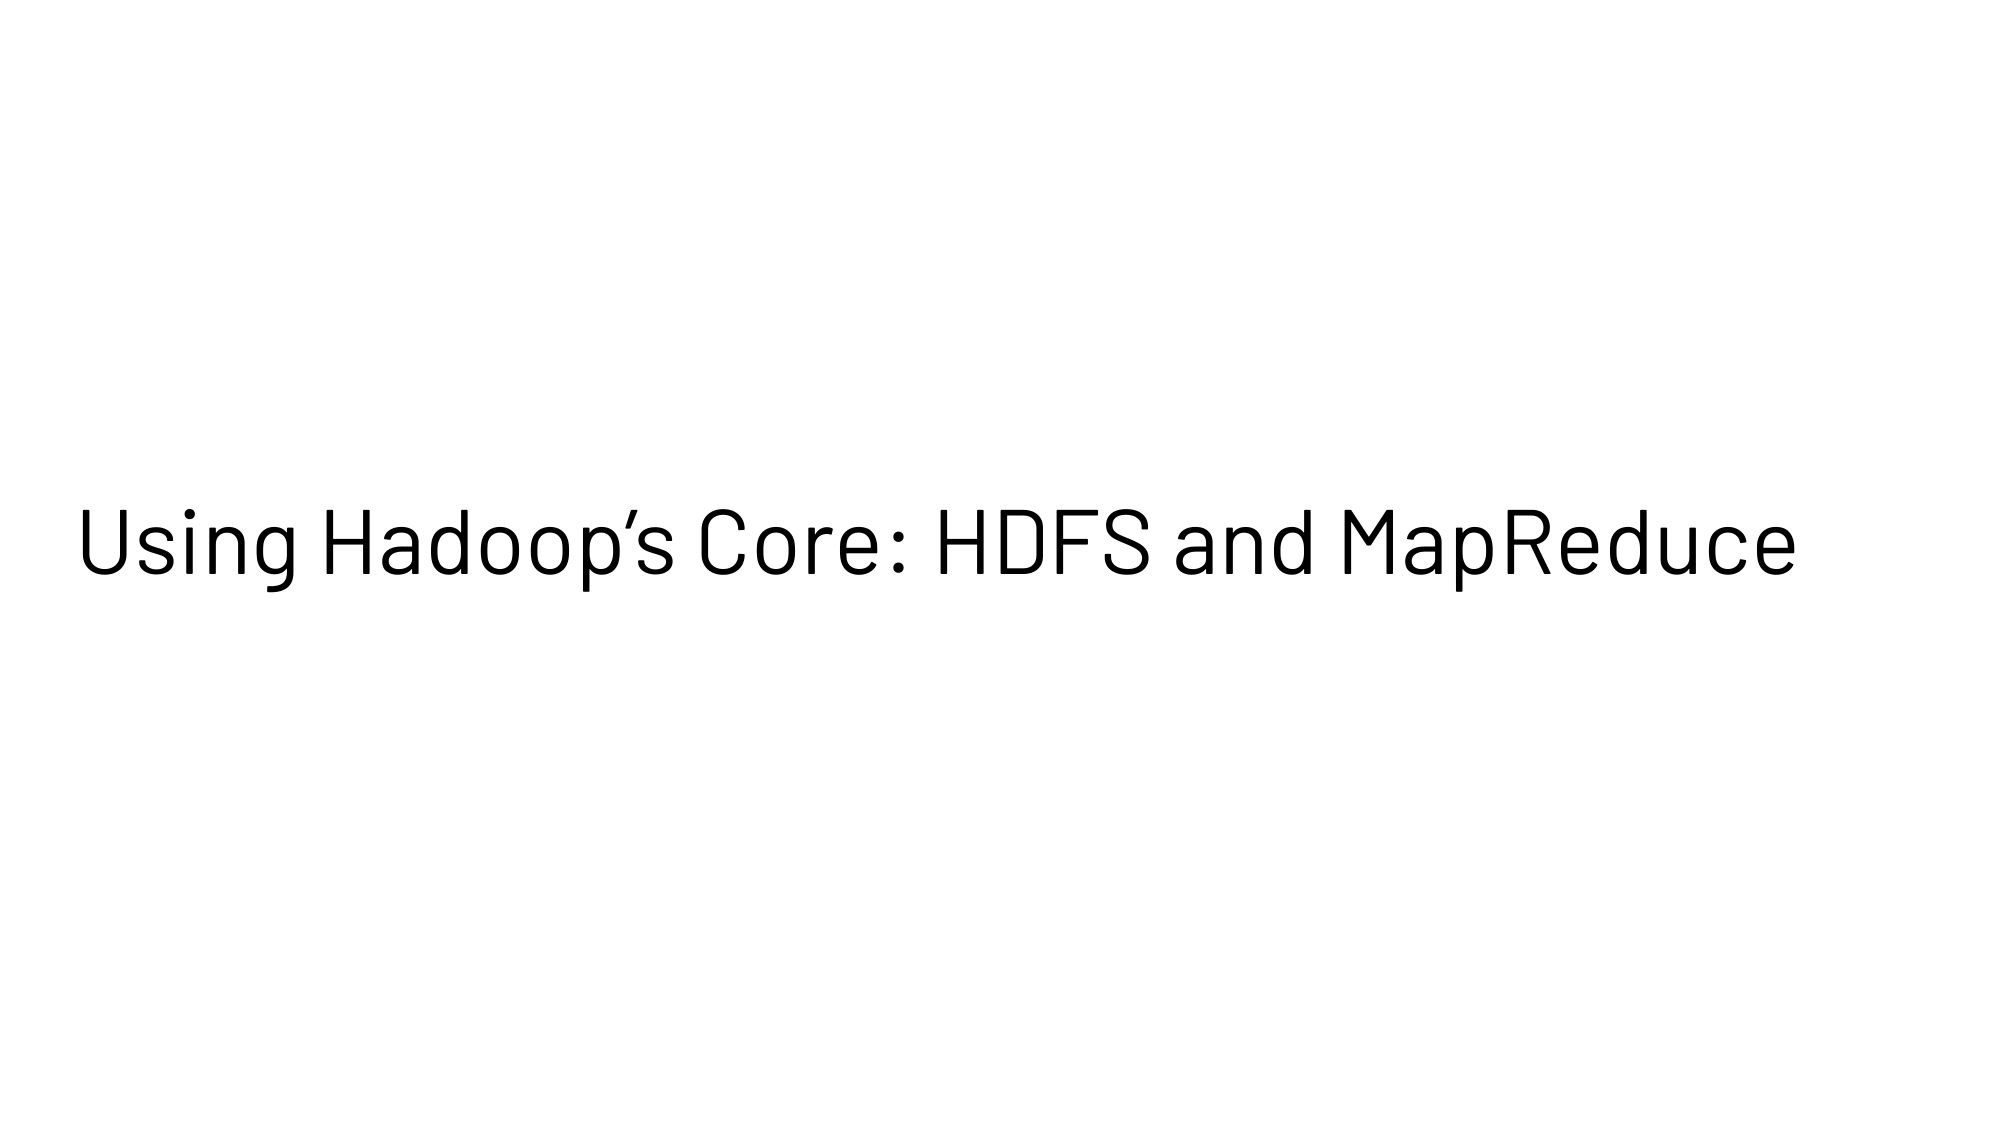

# Using Hadoop’s Core: HDFS and MapReduce